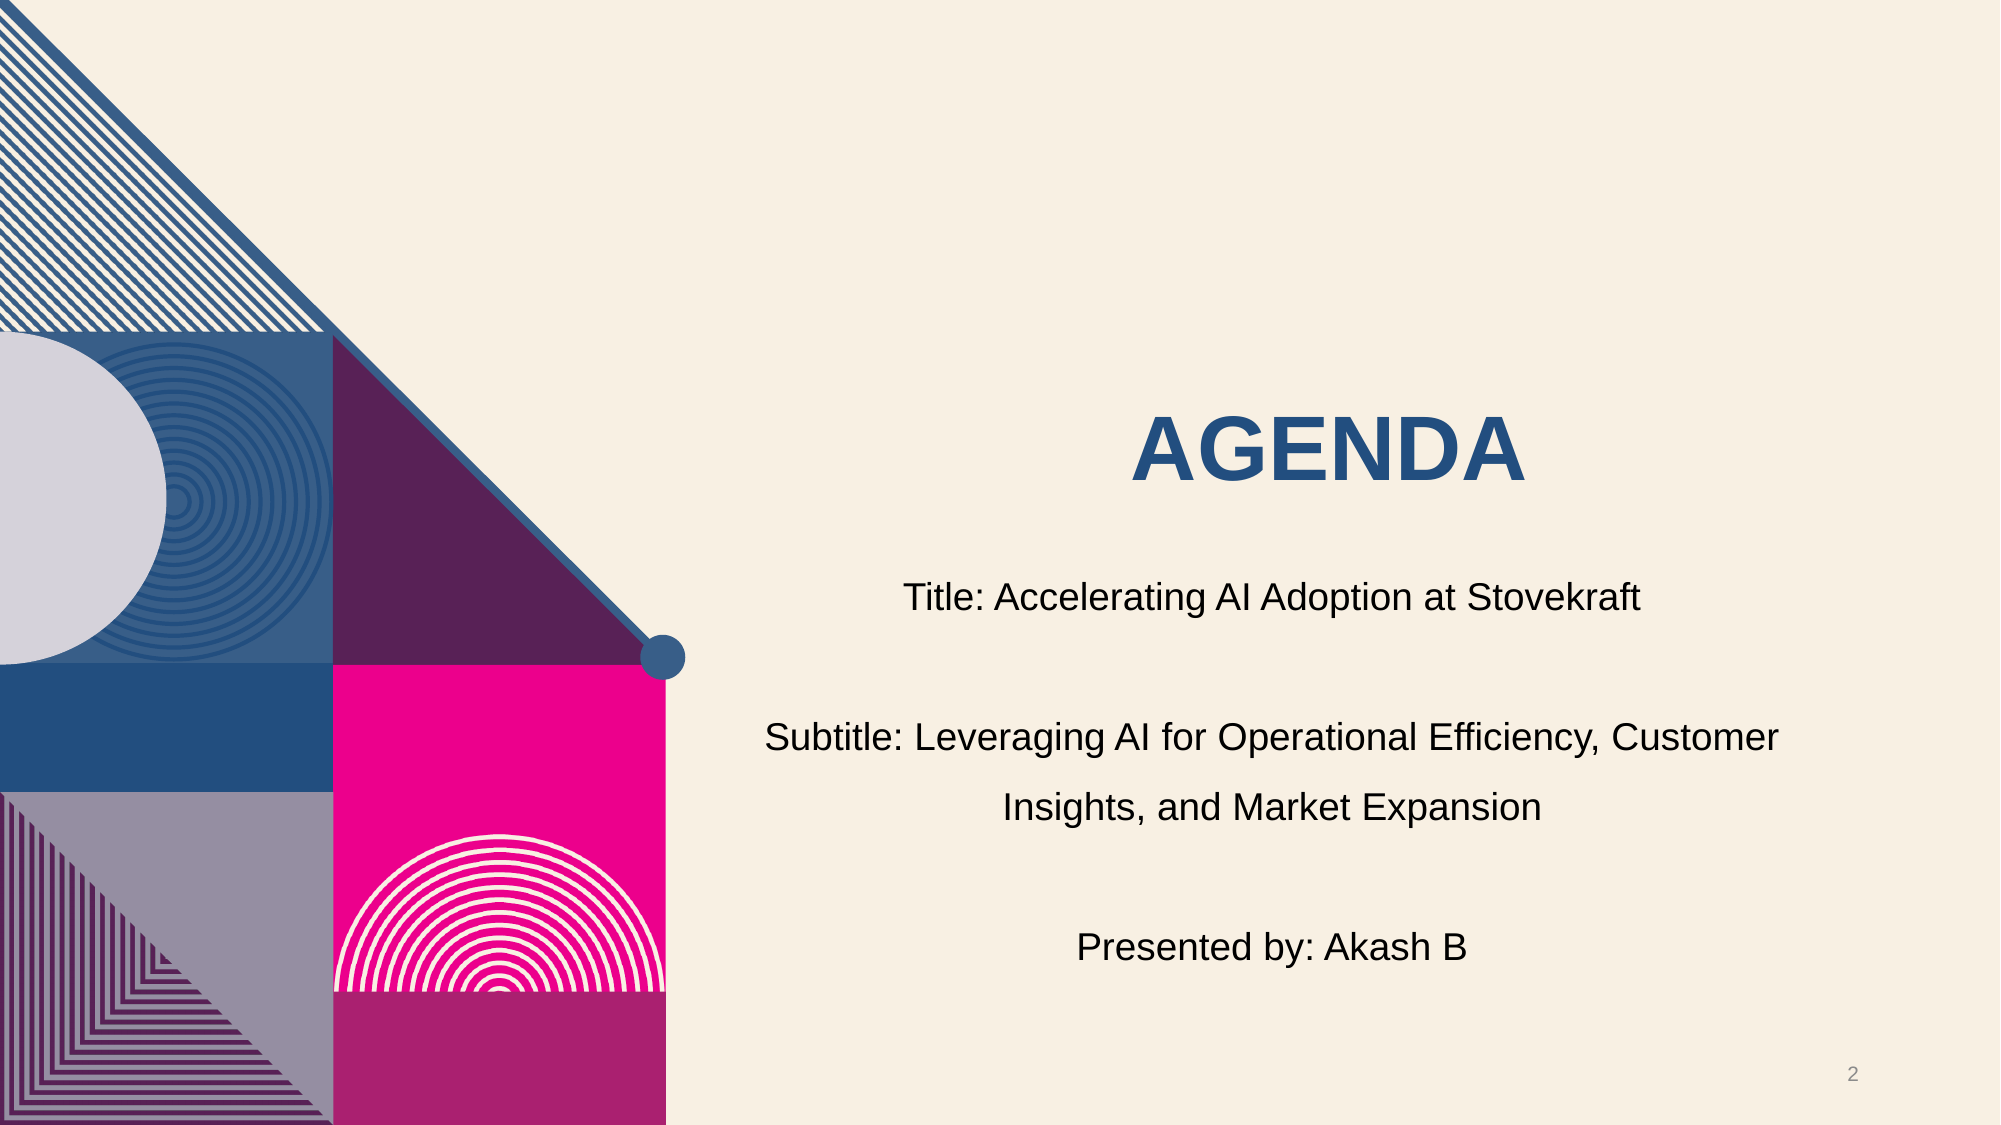

# Agenda
Title: Accelerating AI Adoption at Stovekraft

Subtitle: Leveraging AI for Operational Efficiency, Customer Insights, and Market Expansion

Presented by: Akash B
2